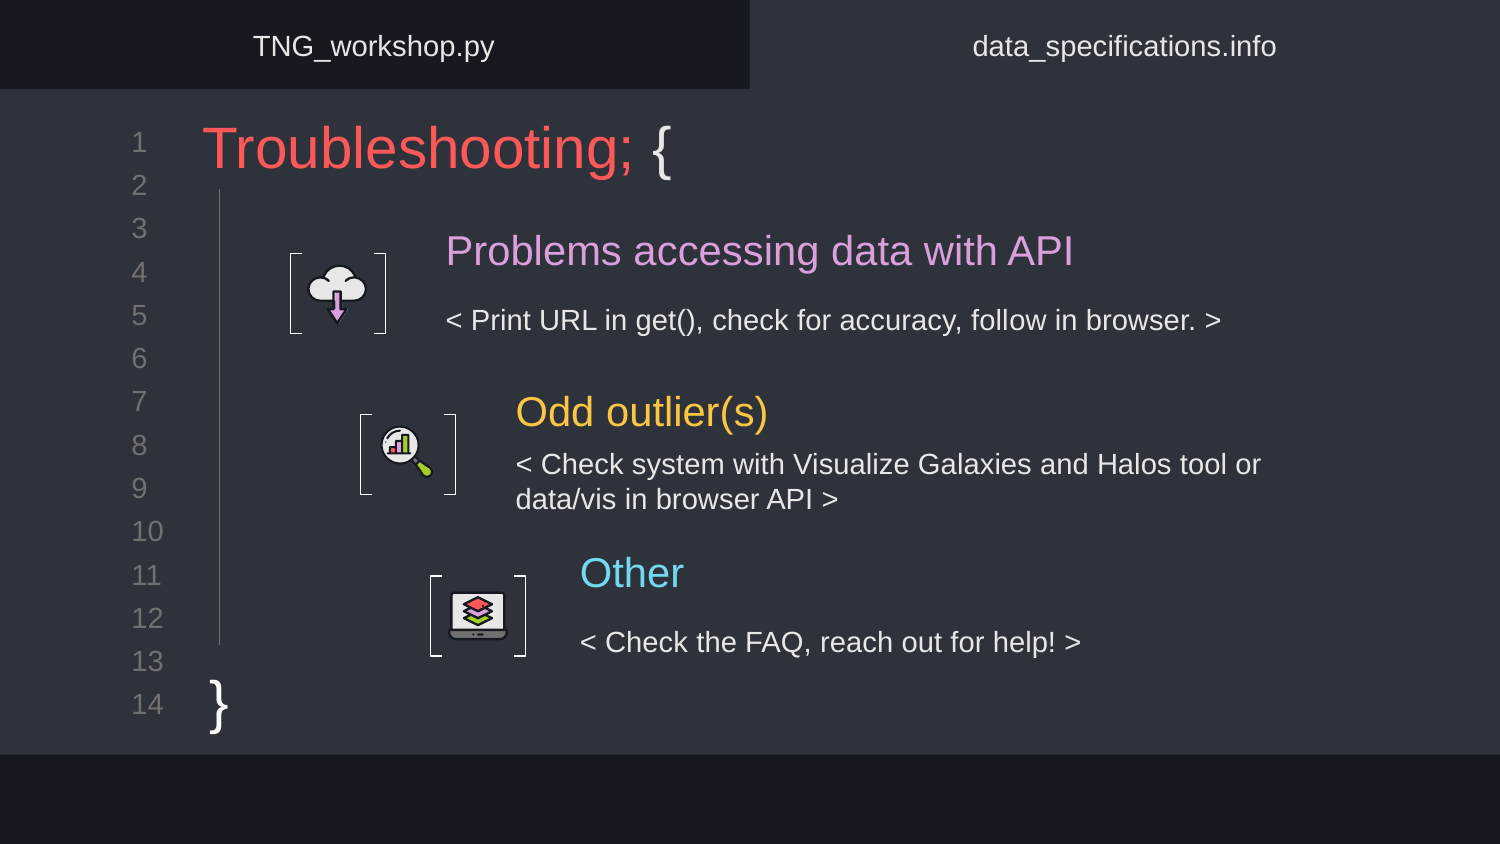

TNG_workshop.py
data_specifications.info
# Troubleshooting; {
}
Problems accessing data with API

< Print URL in get(), check for accuracy, follow in browser. >
Odd outlier(s)

< Check system with Visualize Galaxies and Halos tool or data/vis in browser API >
Other

< Check the FAQ, reach out for help! >